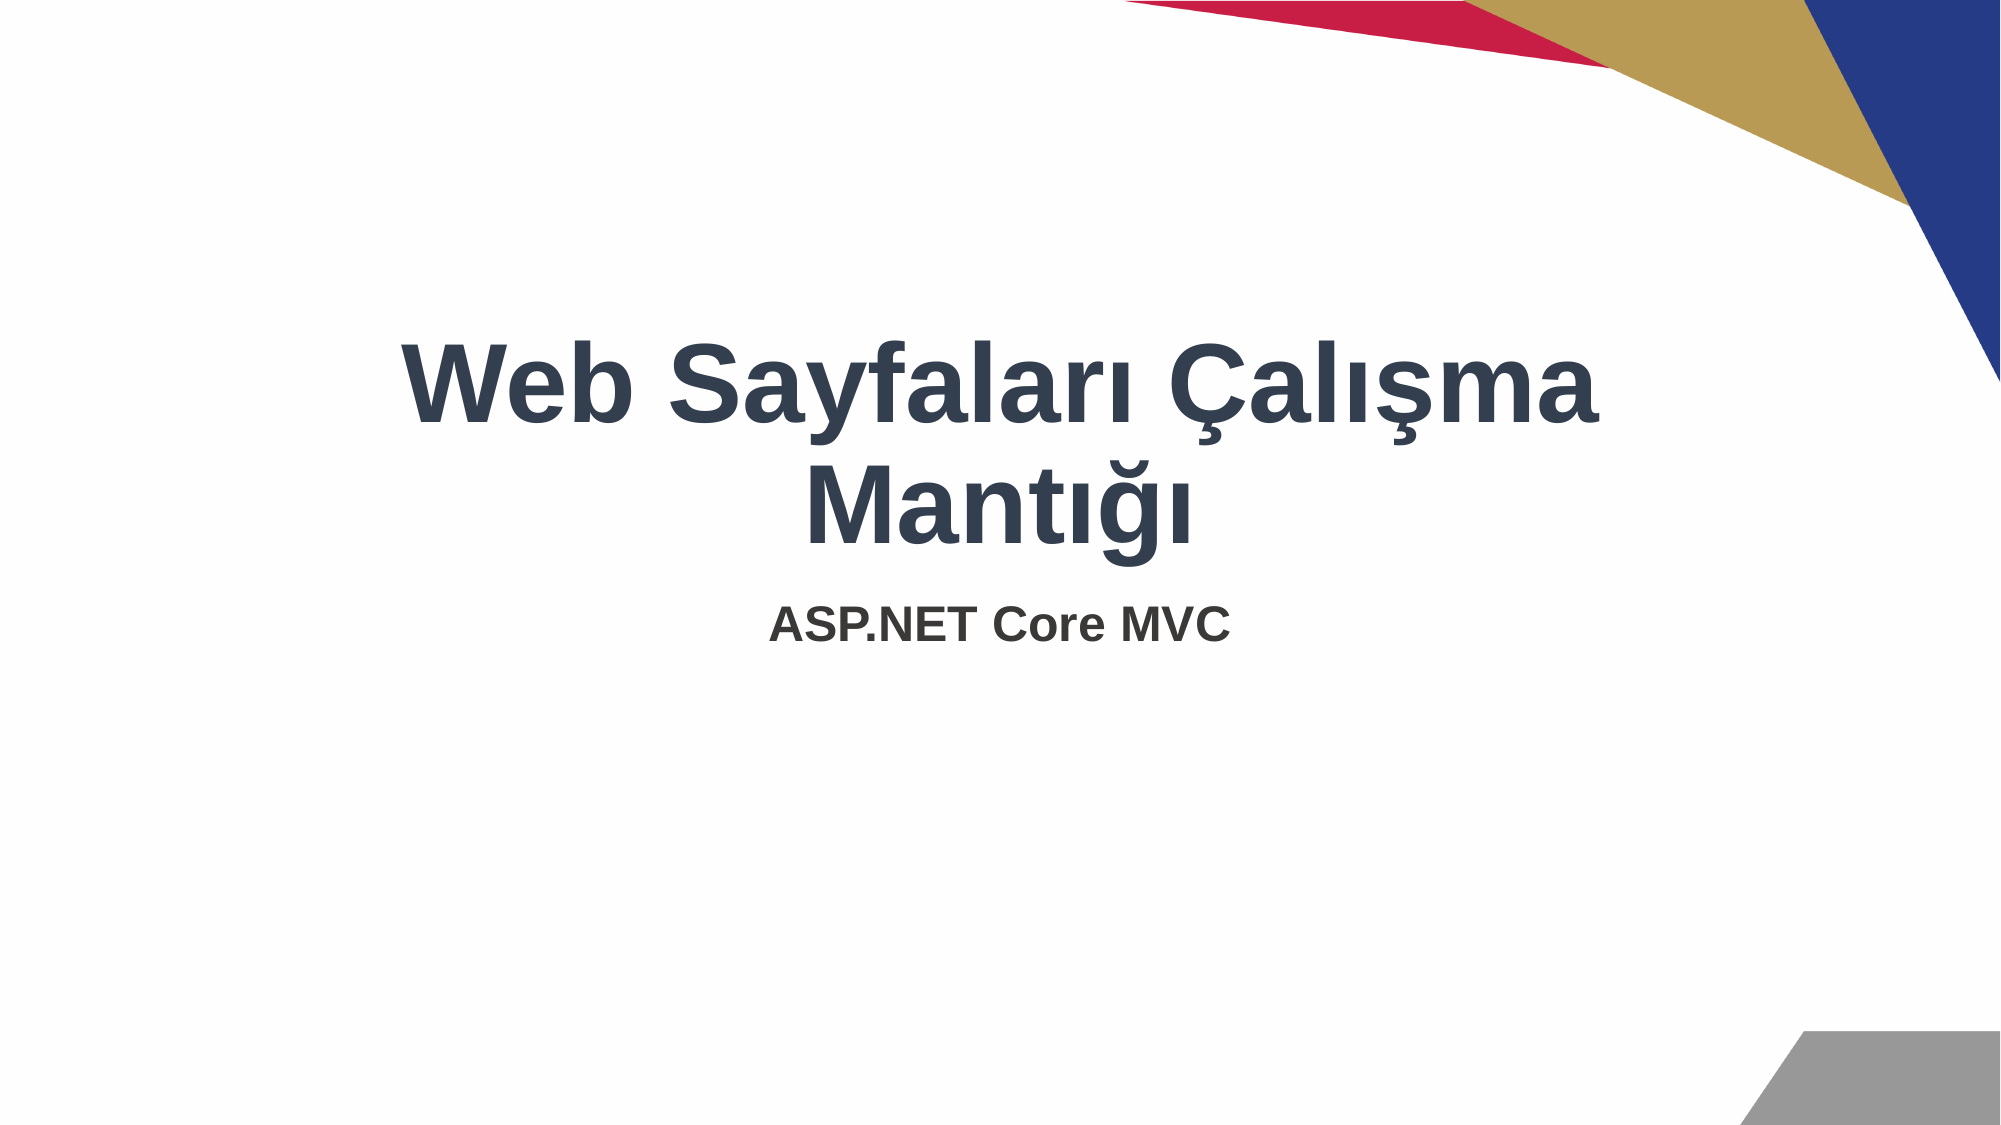

# Web Sayfaları Çalışma Mantığı
ASP.NET Core MVC